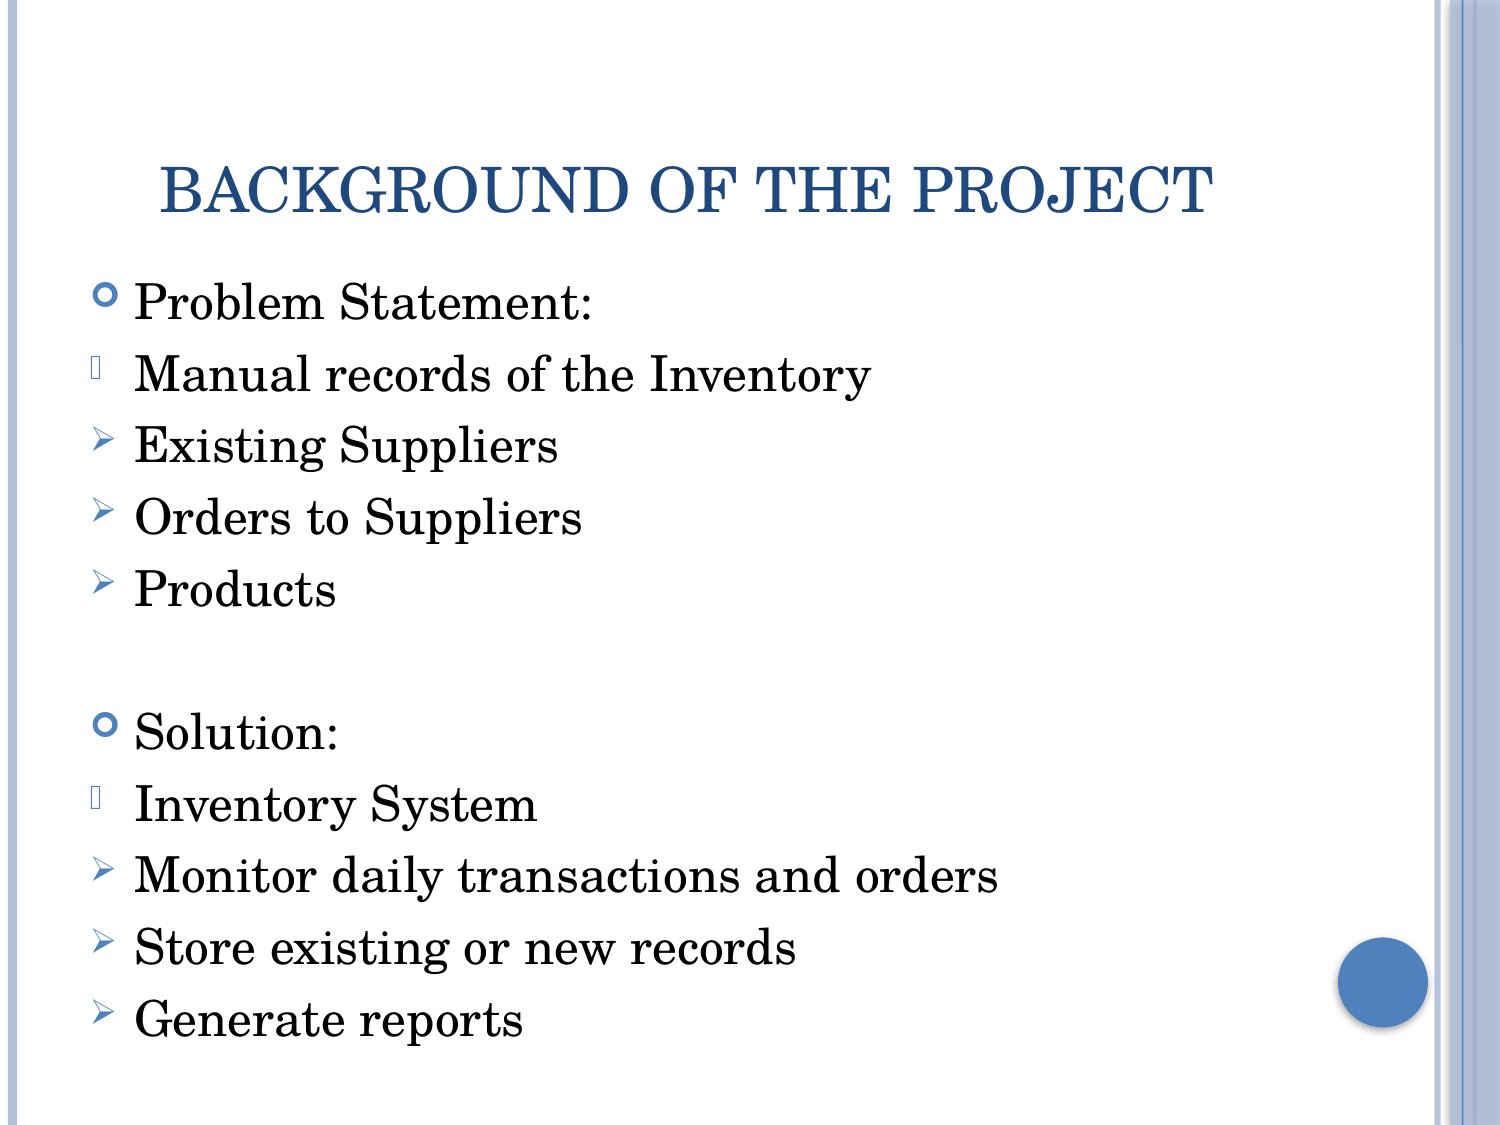

# Background of the Project
Problem Statement:
Manual records of the Inventory
Existing Suppliers
Orders to Suppliers
Products

Solution:
Inventory System
Monitor daily transactions and orders
Store existing or new records
Generate reports